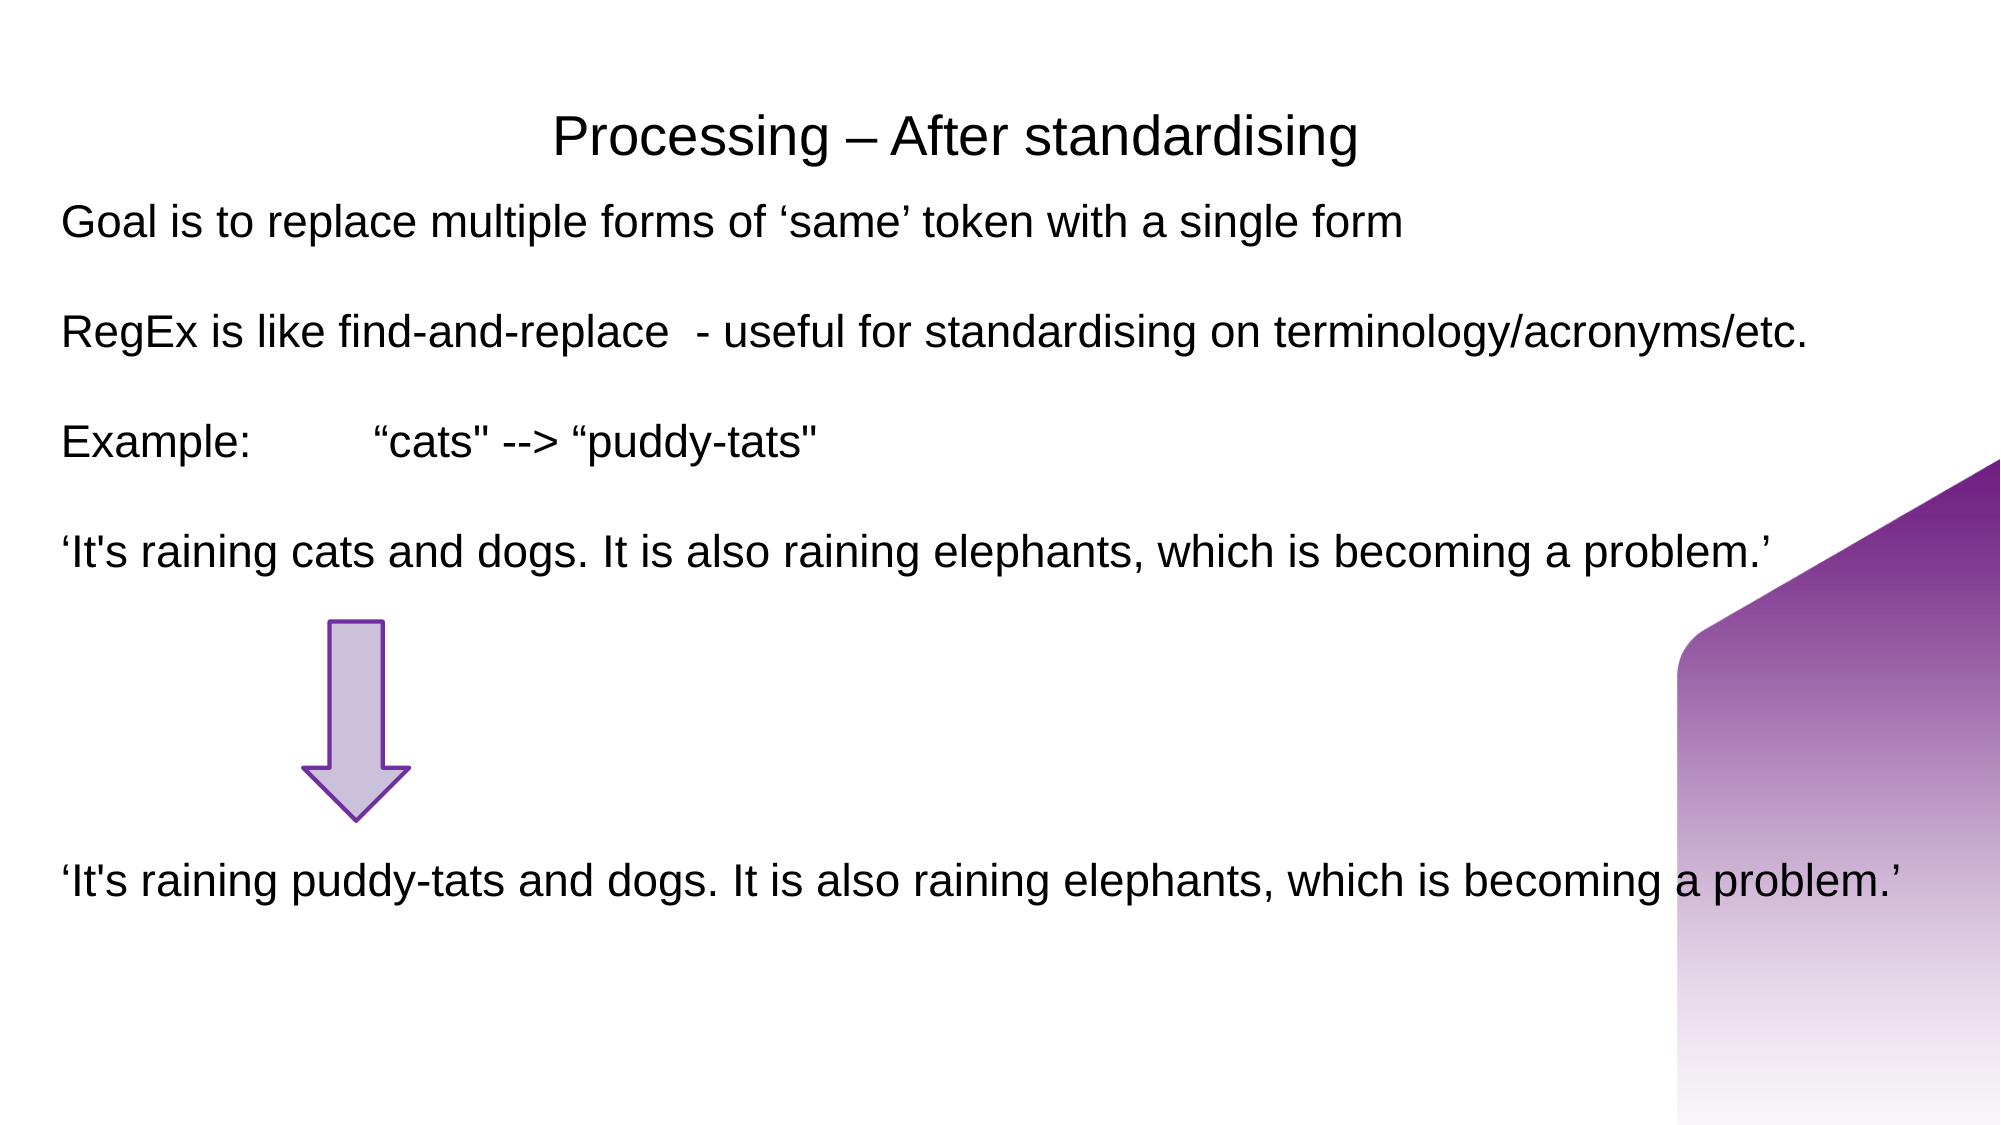

# Processing – After standardising
Goal is to replace multiple forms of ‘same’ token with a single form

RegEx is like find-and-replace  - useful for standardising on terminology/acronyms/etc.

Example:   	 “cats" --> “puddy-tats"

‘It's raining cats and dogs. It is also raining elephants, which is becoming a problem.’

‘It's raining puddy-tats and dogs. It is also raining elephants, which is becoming a problem.’